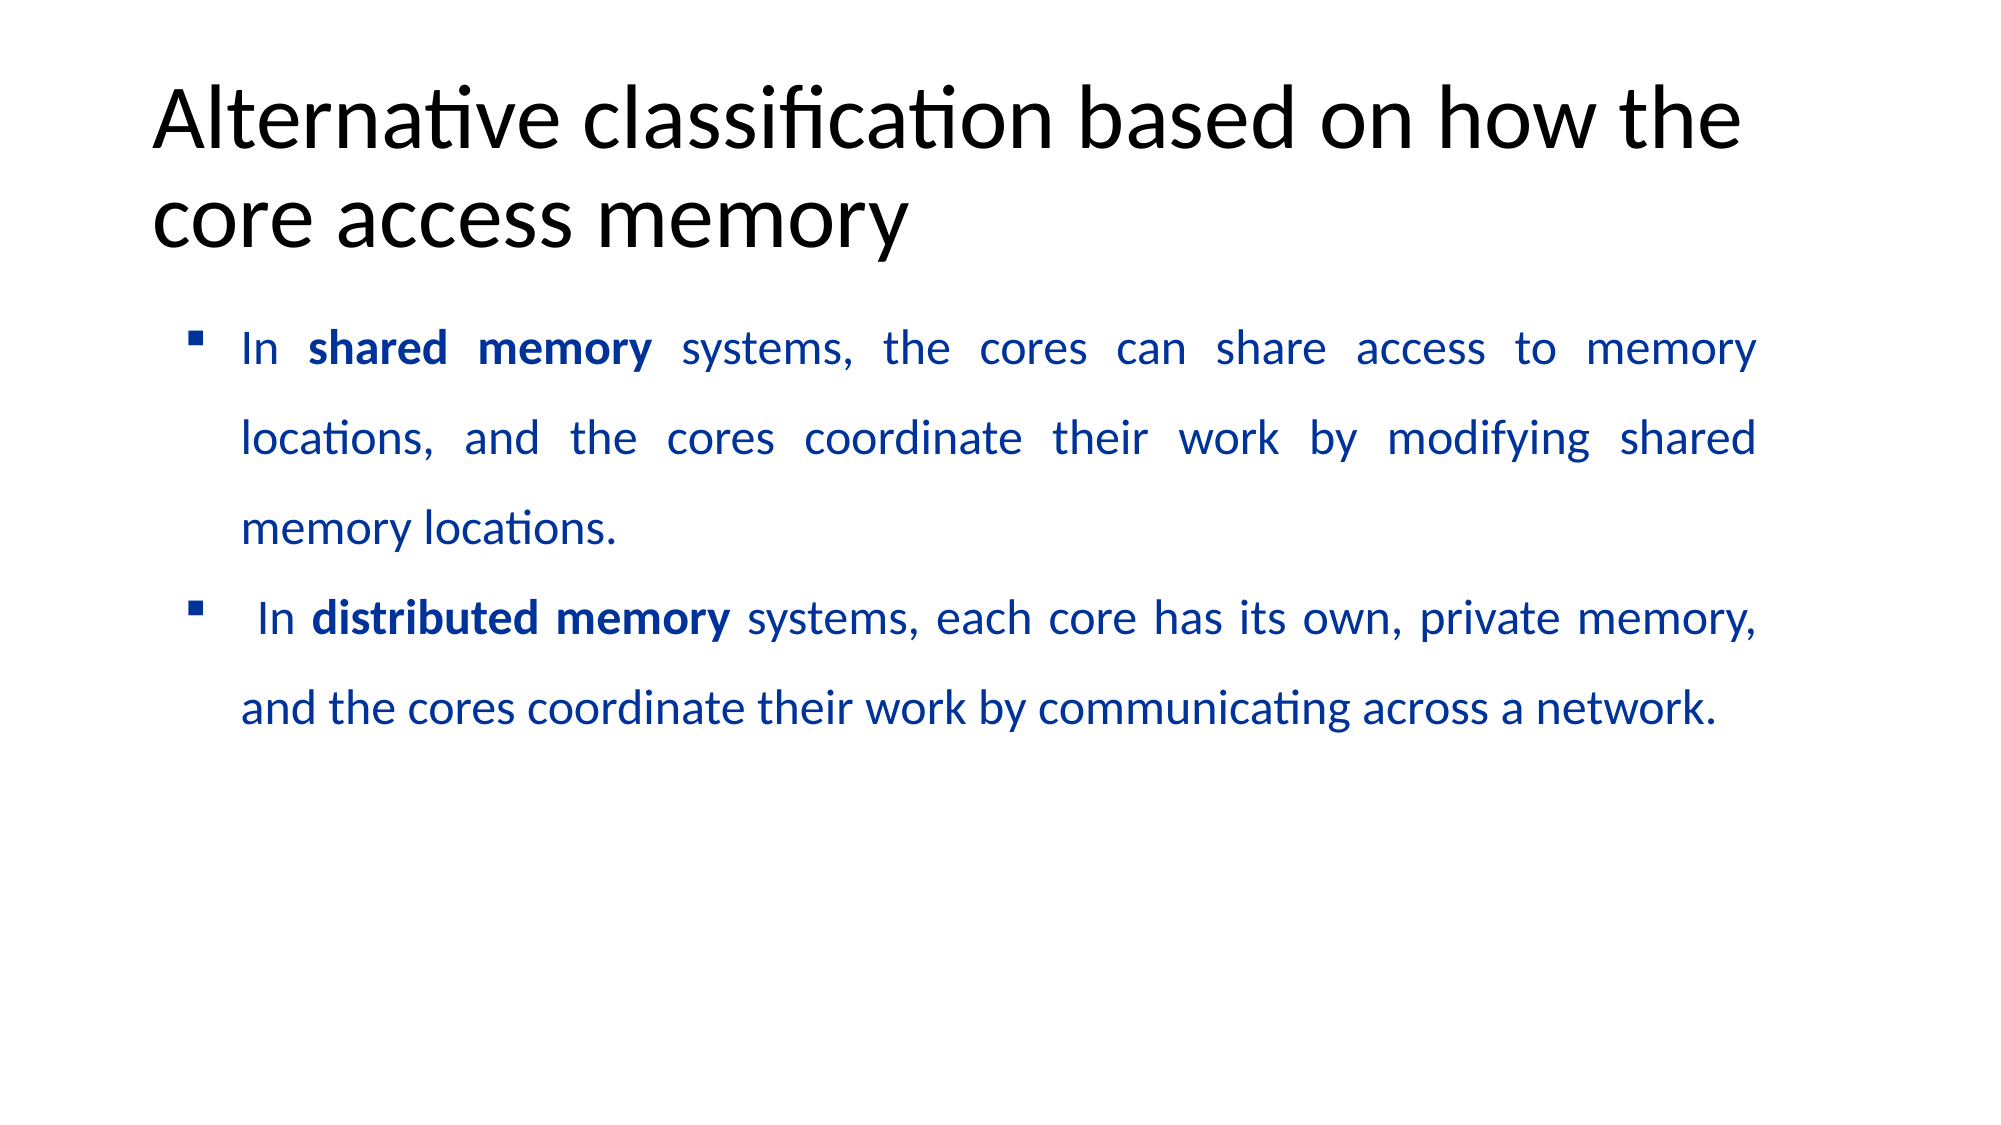

# Alternative classification based on how the core access memory
In shared memory systems, the cores can share access to memory locations, and the cores coordinate their work by modifying shared memory locations.
 In distributed memory systems, each core has its own, private memory, and the cores coordinate their work by communicating across a network.